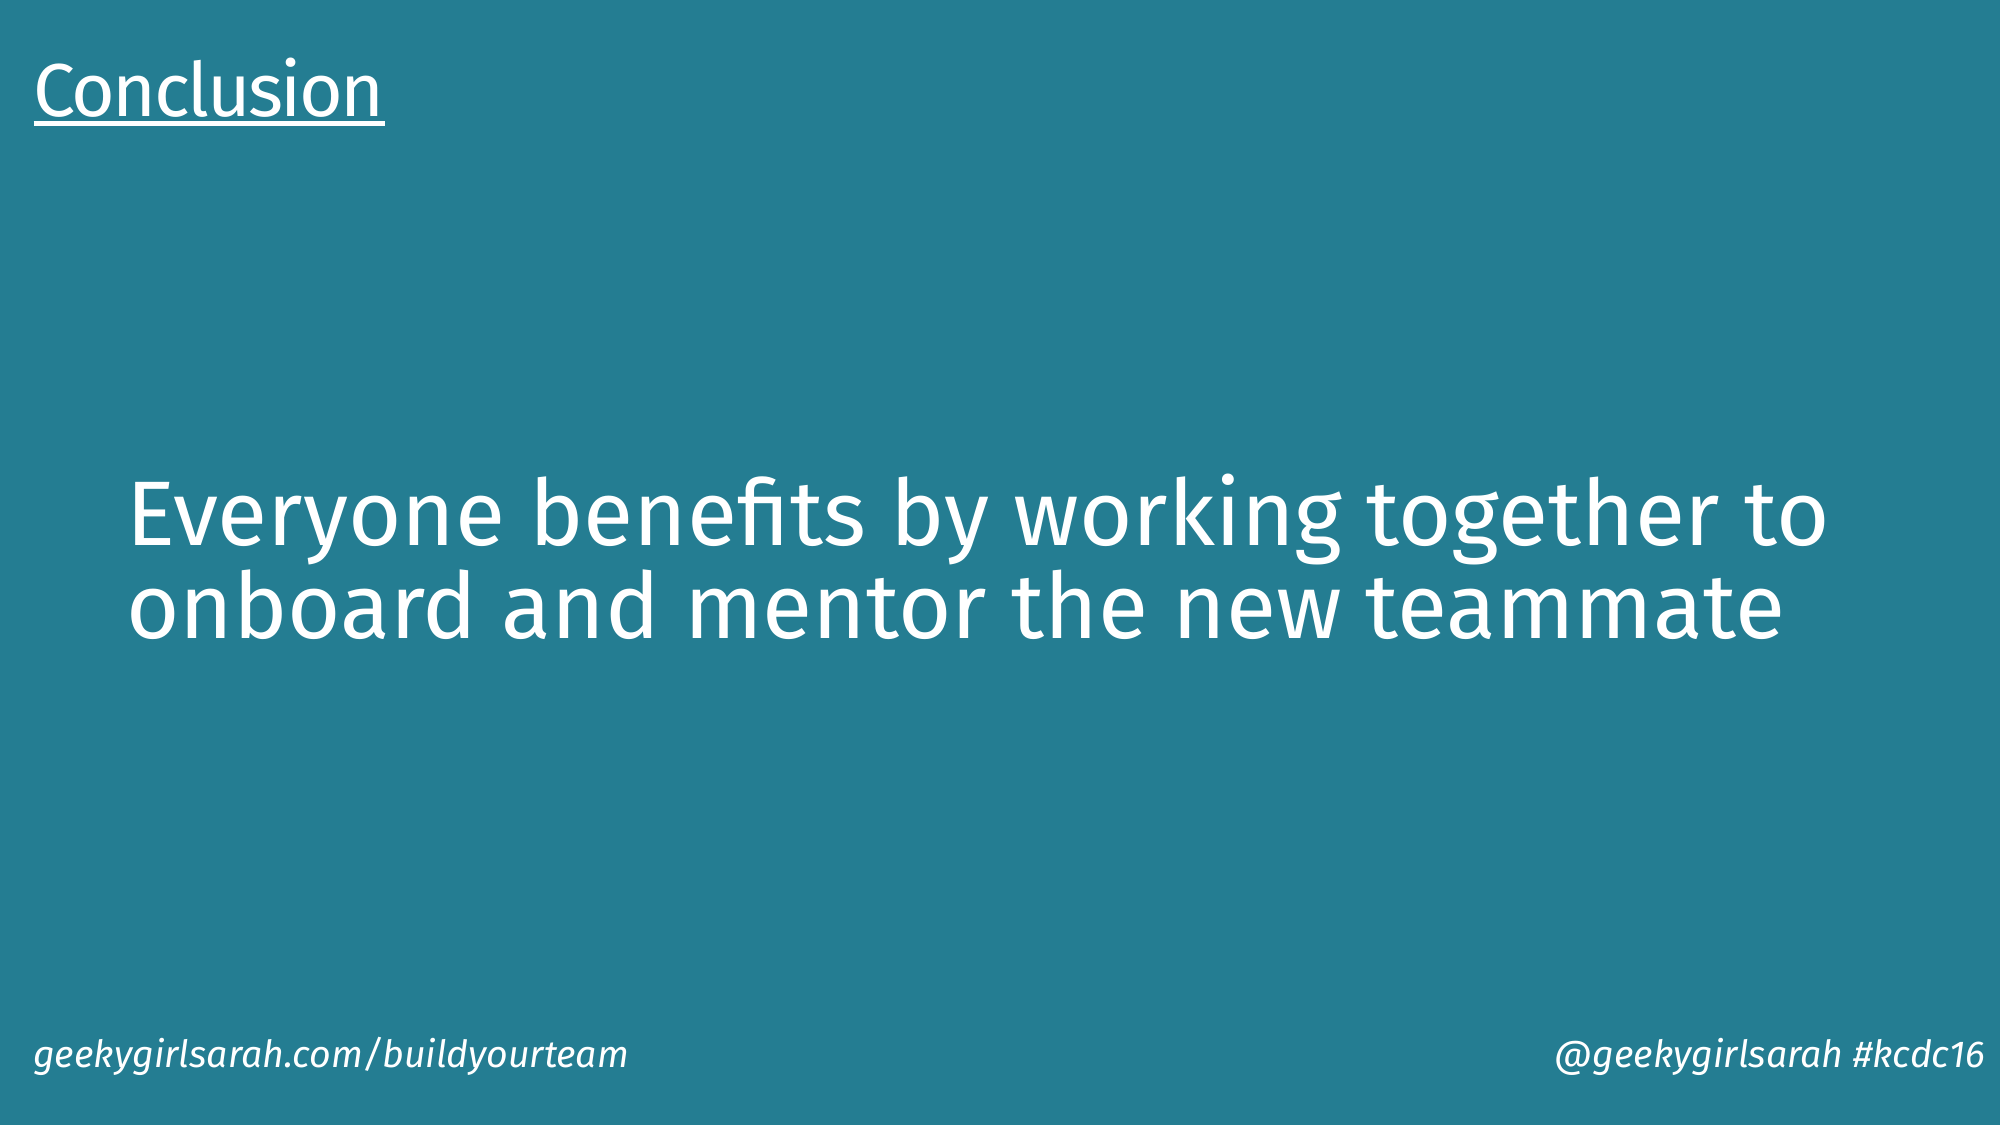

# Conclusion
Everyone benefits by working together to onboard and mentor the new teammate